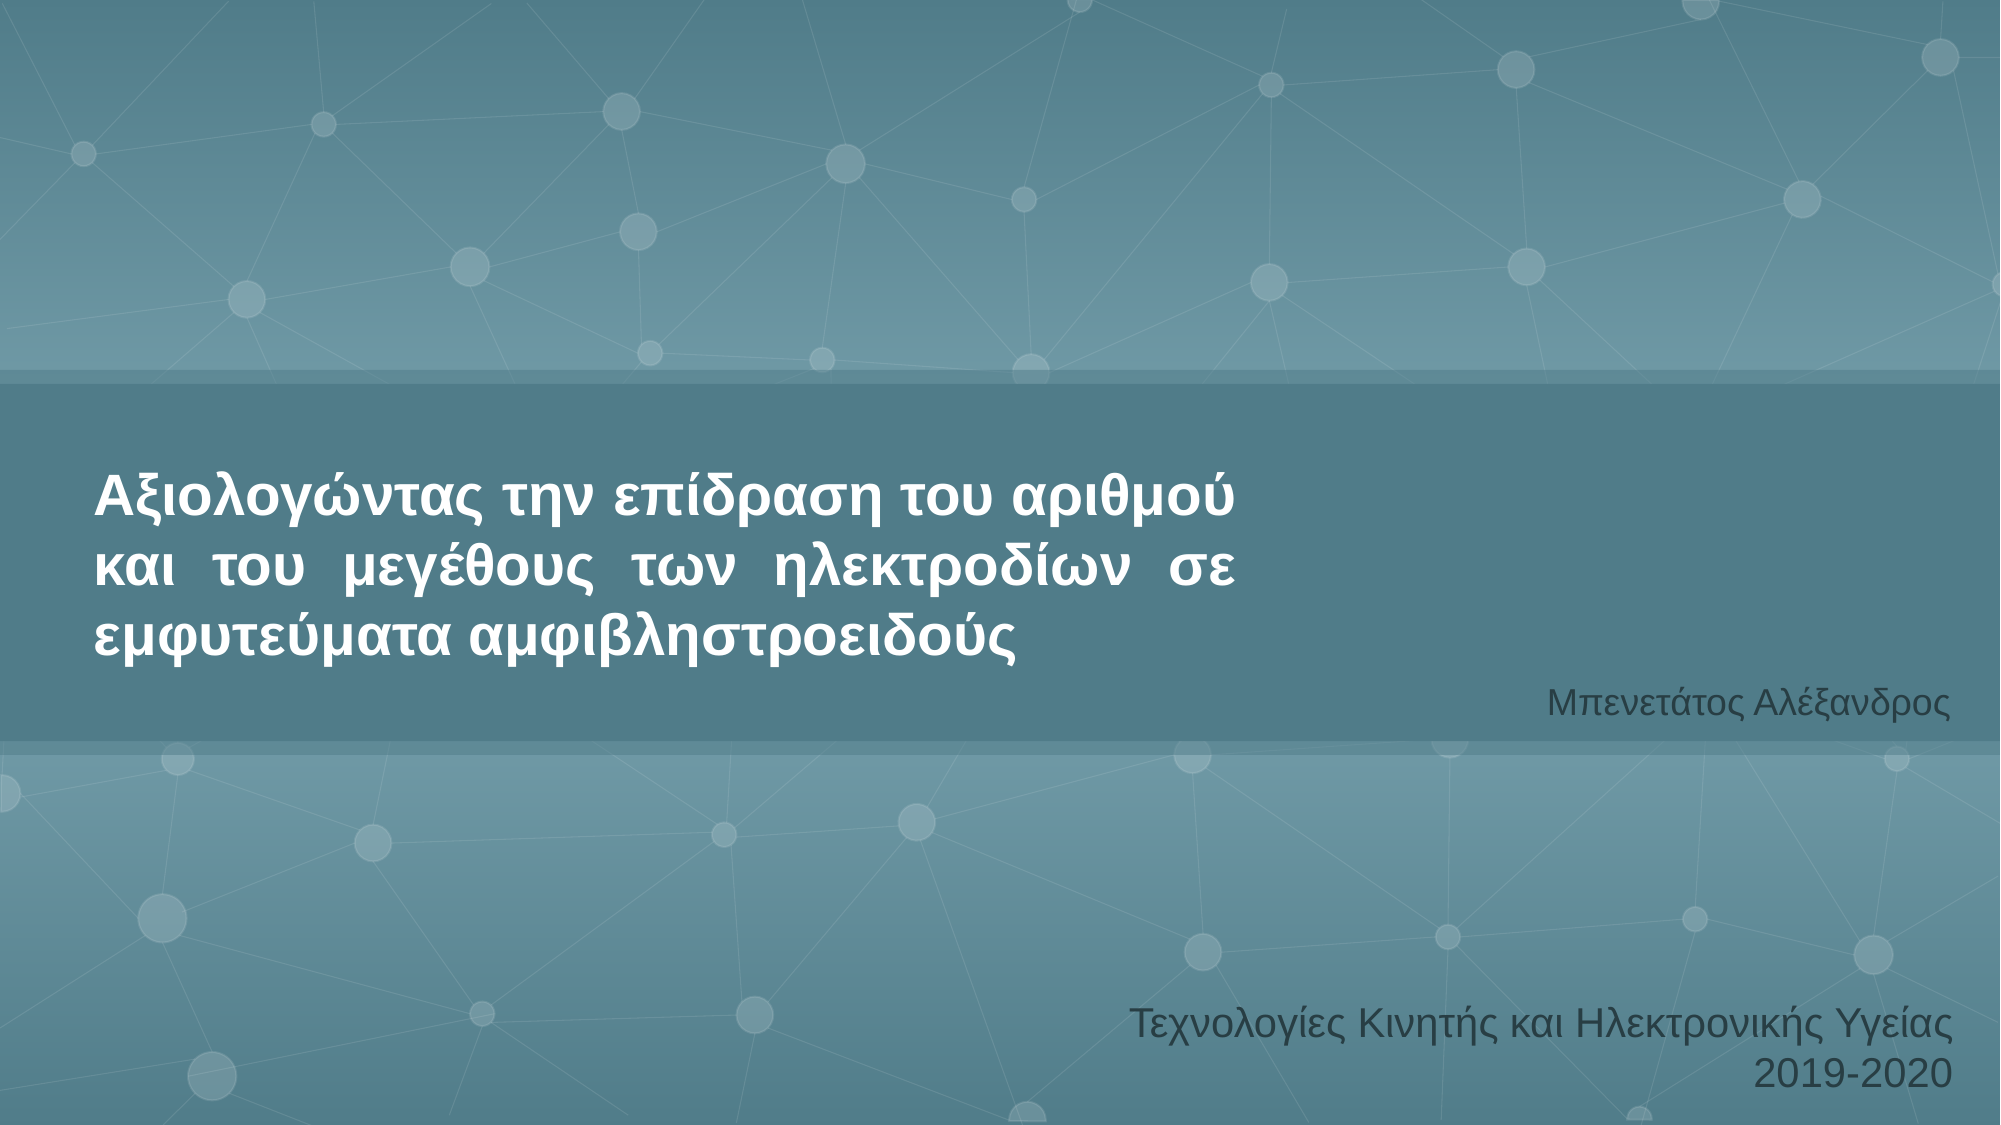

Αξιολογώντας την επίδραση του αριθμού και του μεγέθους των ηλεκτροδίων σε εμφυτεύματα αμφιβληστροειδούς
Τεχνολογίες Κινητής και Ηλεκτρονικής Υγείας
2019-2020
Μπενετάτος Αλέξανδρος